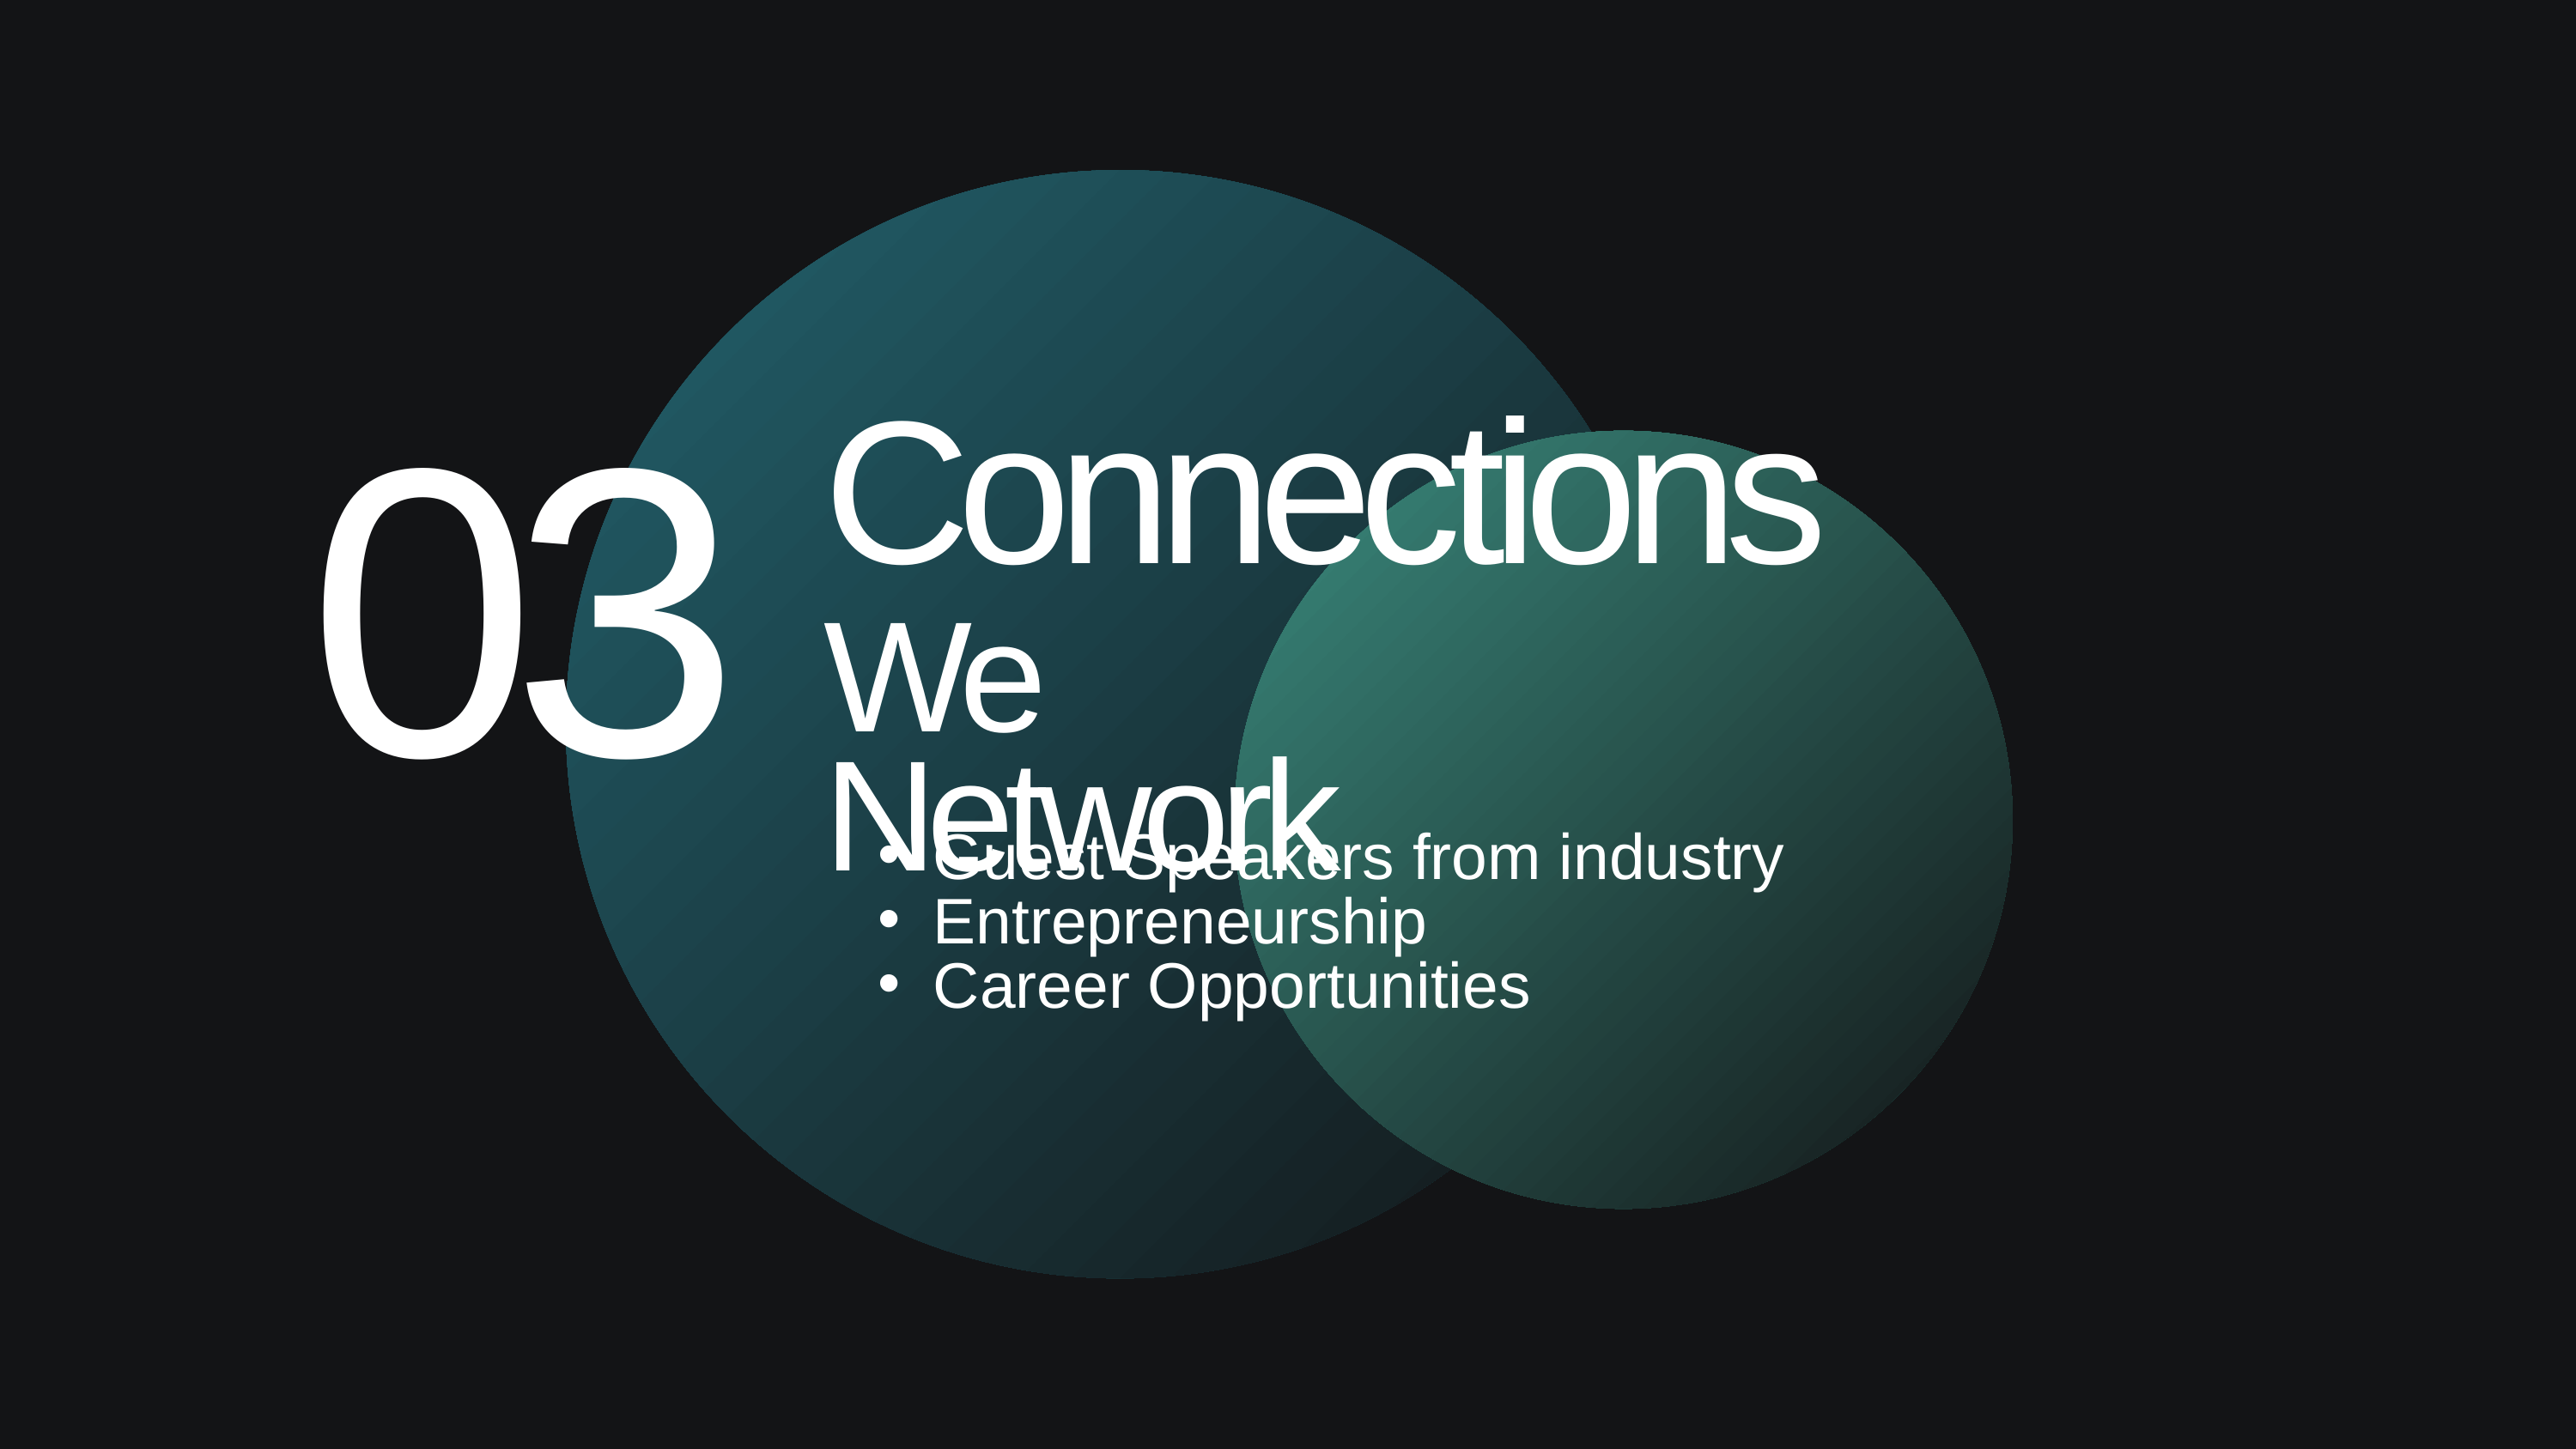

Connections

03
We Network
Guest Speakers from industry
Entrepreneurship
Career Opportunities